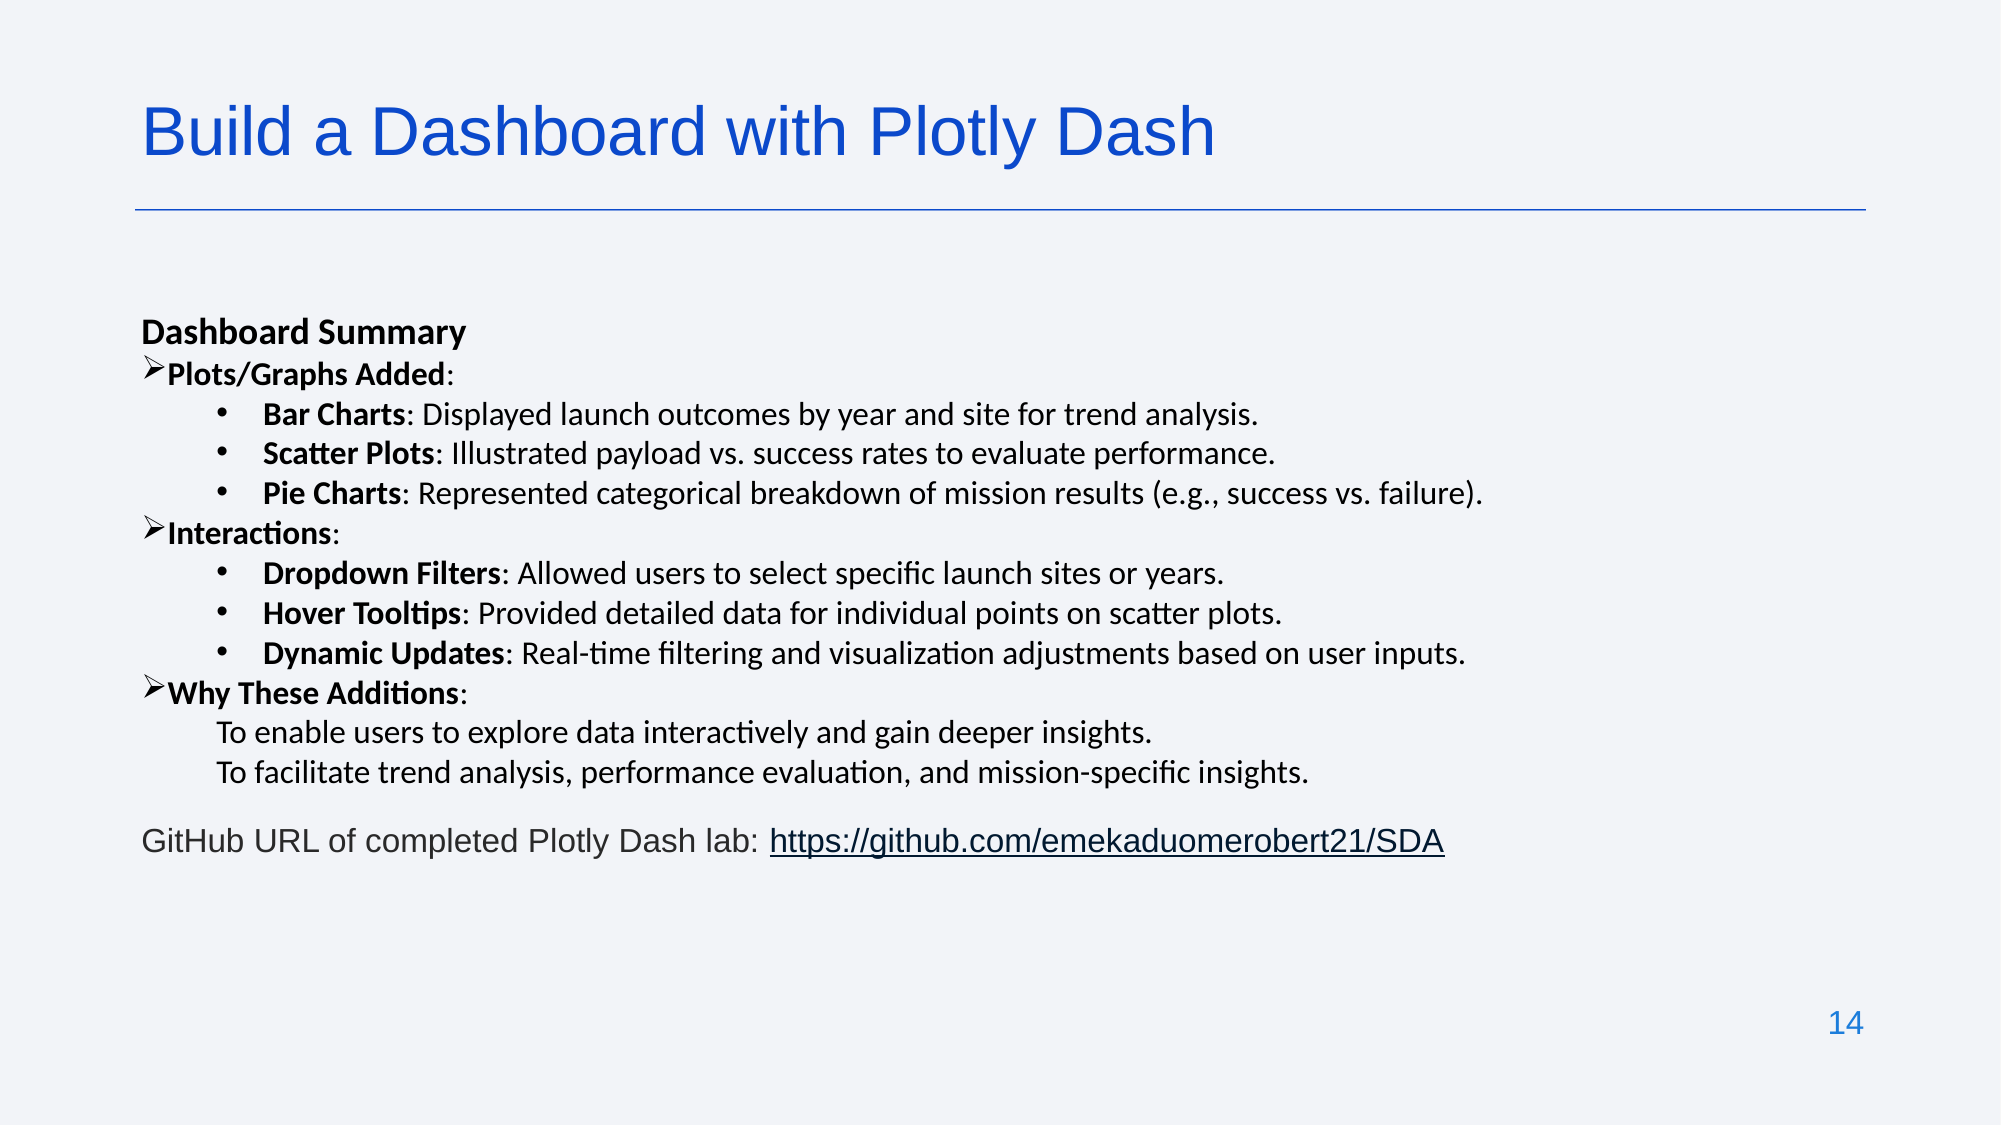

Build a Dashboard with Plotly Dash
Dashboard Summary
Plots/Graphs Added:
Bar Charts: Displayed launch outcomes by year and site for trend analysis.
Scatter Plots: Illustrated payload vs. success rates to evaluate performance.
Pie Charts: Represented categorical breakdown of mission results (e.g., success vs. failure).
Interactions:
Dropdown Filters: Allowed users to select specific launch sites or years.
Hover Tooltips: Provided detailed data for individual points on scatter plots.
Dynamic Updates: Real-time filtering and visualization adjustments based on user inputs.
Why These Additions:
To enable users to explore data interactively and gain deeper insights.
To facilitate trend analysis, performance evaluation, and mission-specific insights.
GitHub URL of completed Plotly Dash lab: https://github.com/emekaduomerobert21/SDA
14